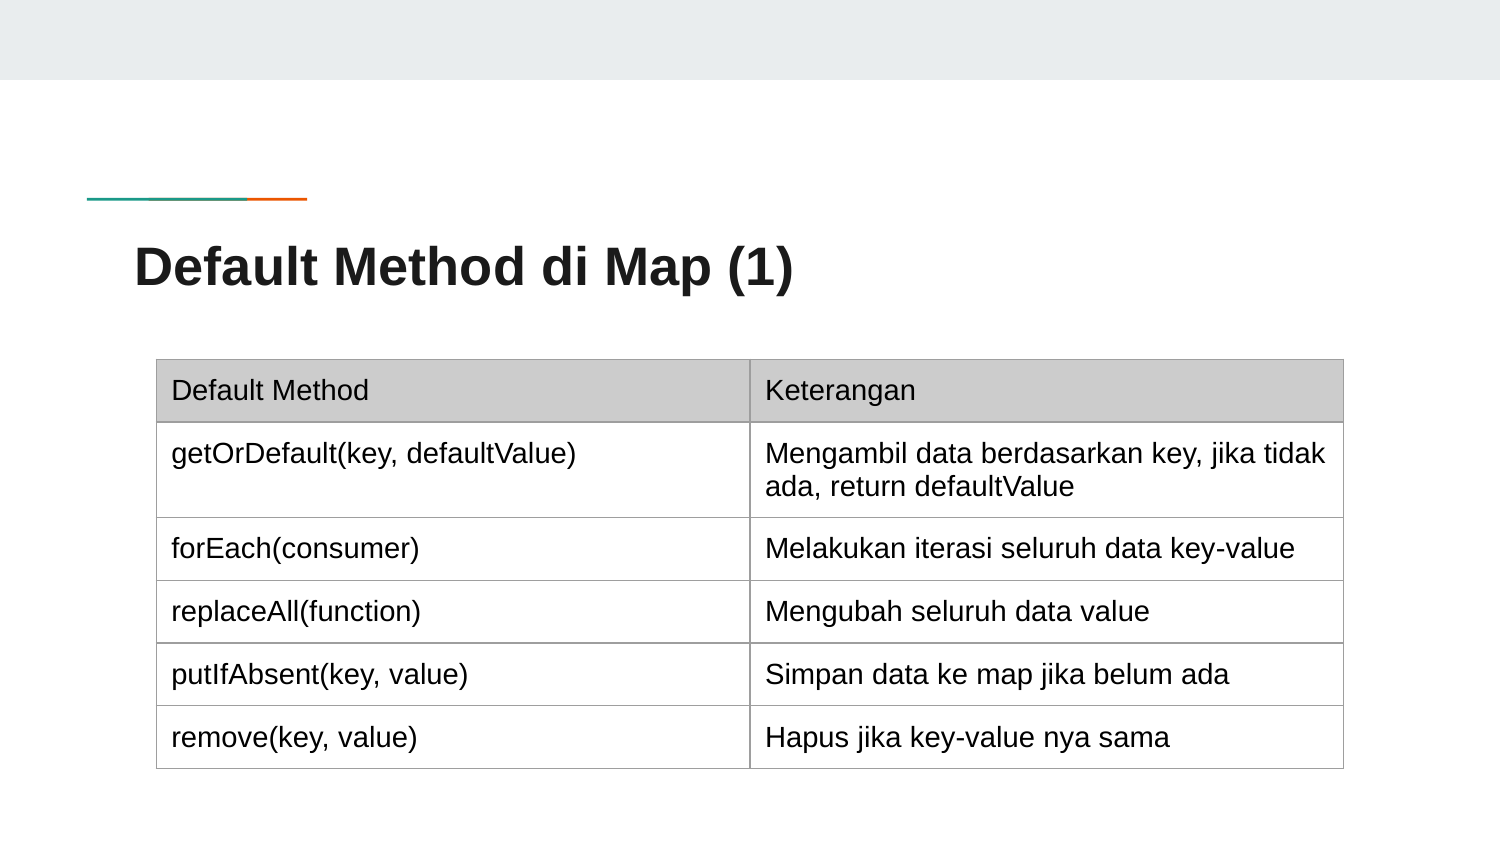

# Default Method di Map (1)
| Default Method | Keterangan |
| --- | --- |
| getOrDefault(key, defaultValue) | Mengambil data berdasarkan key, jika tidak ada, return defaultValue |
| forEach(consumer) | Melakukan iterasi seluruh data key-value |
| replaceAll(function) | Mengubah seluruh data value |
| putIfAbsent(key, value) | Simpan data ke map jika belum ada |
| remove(key, value) | Hapus jika key-value nya sama |